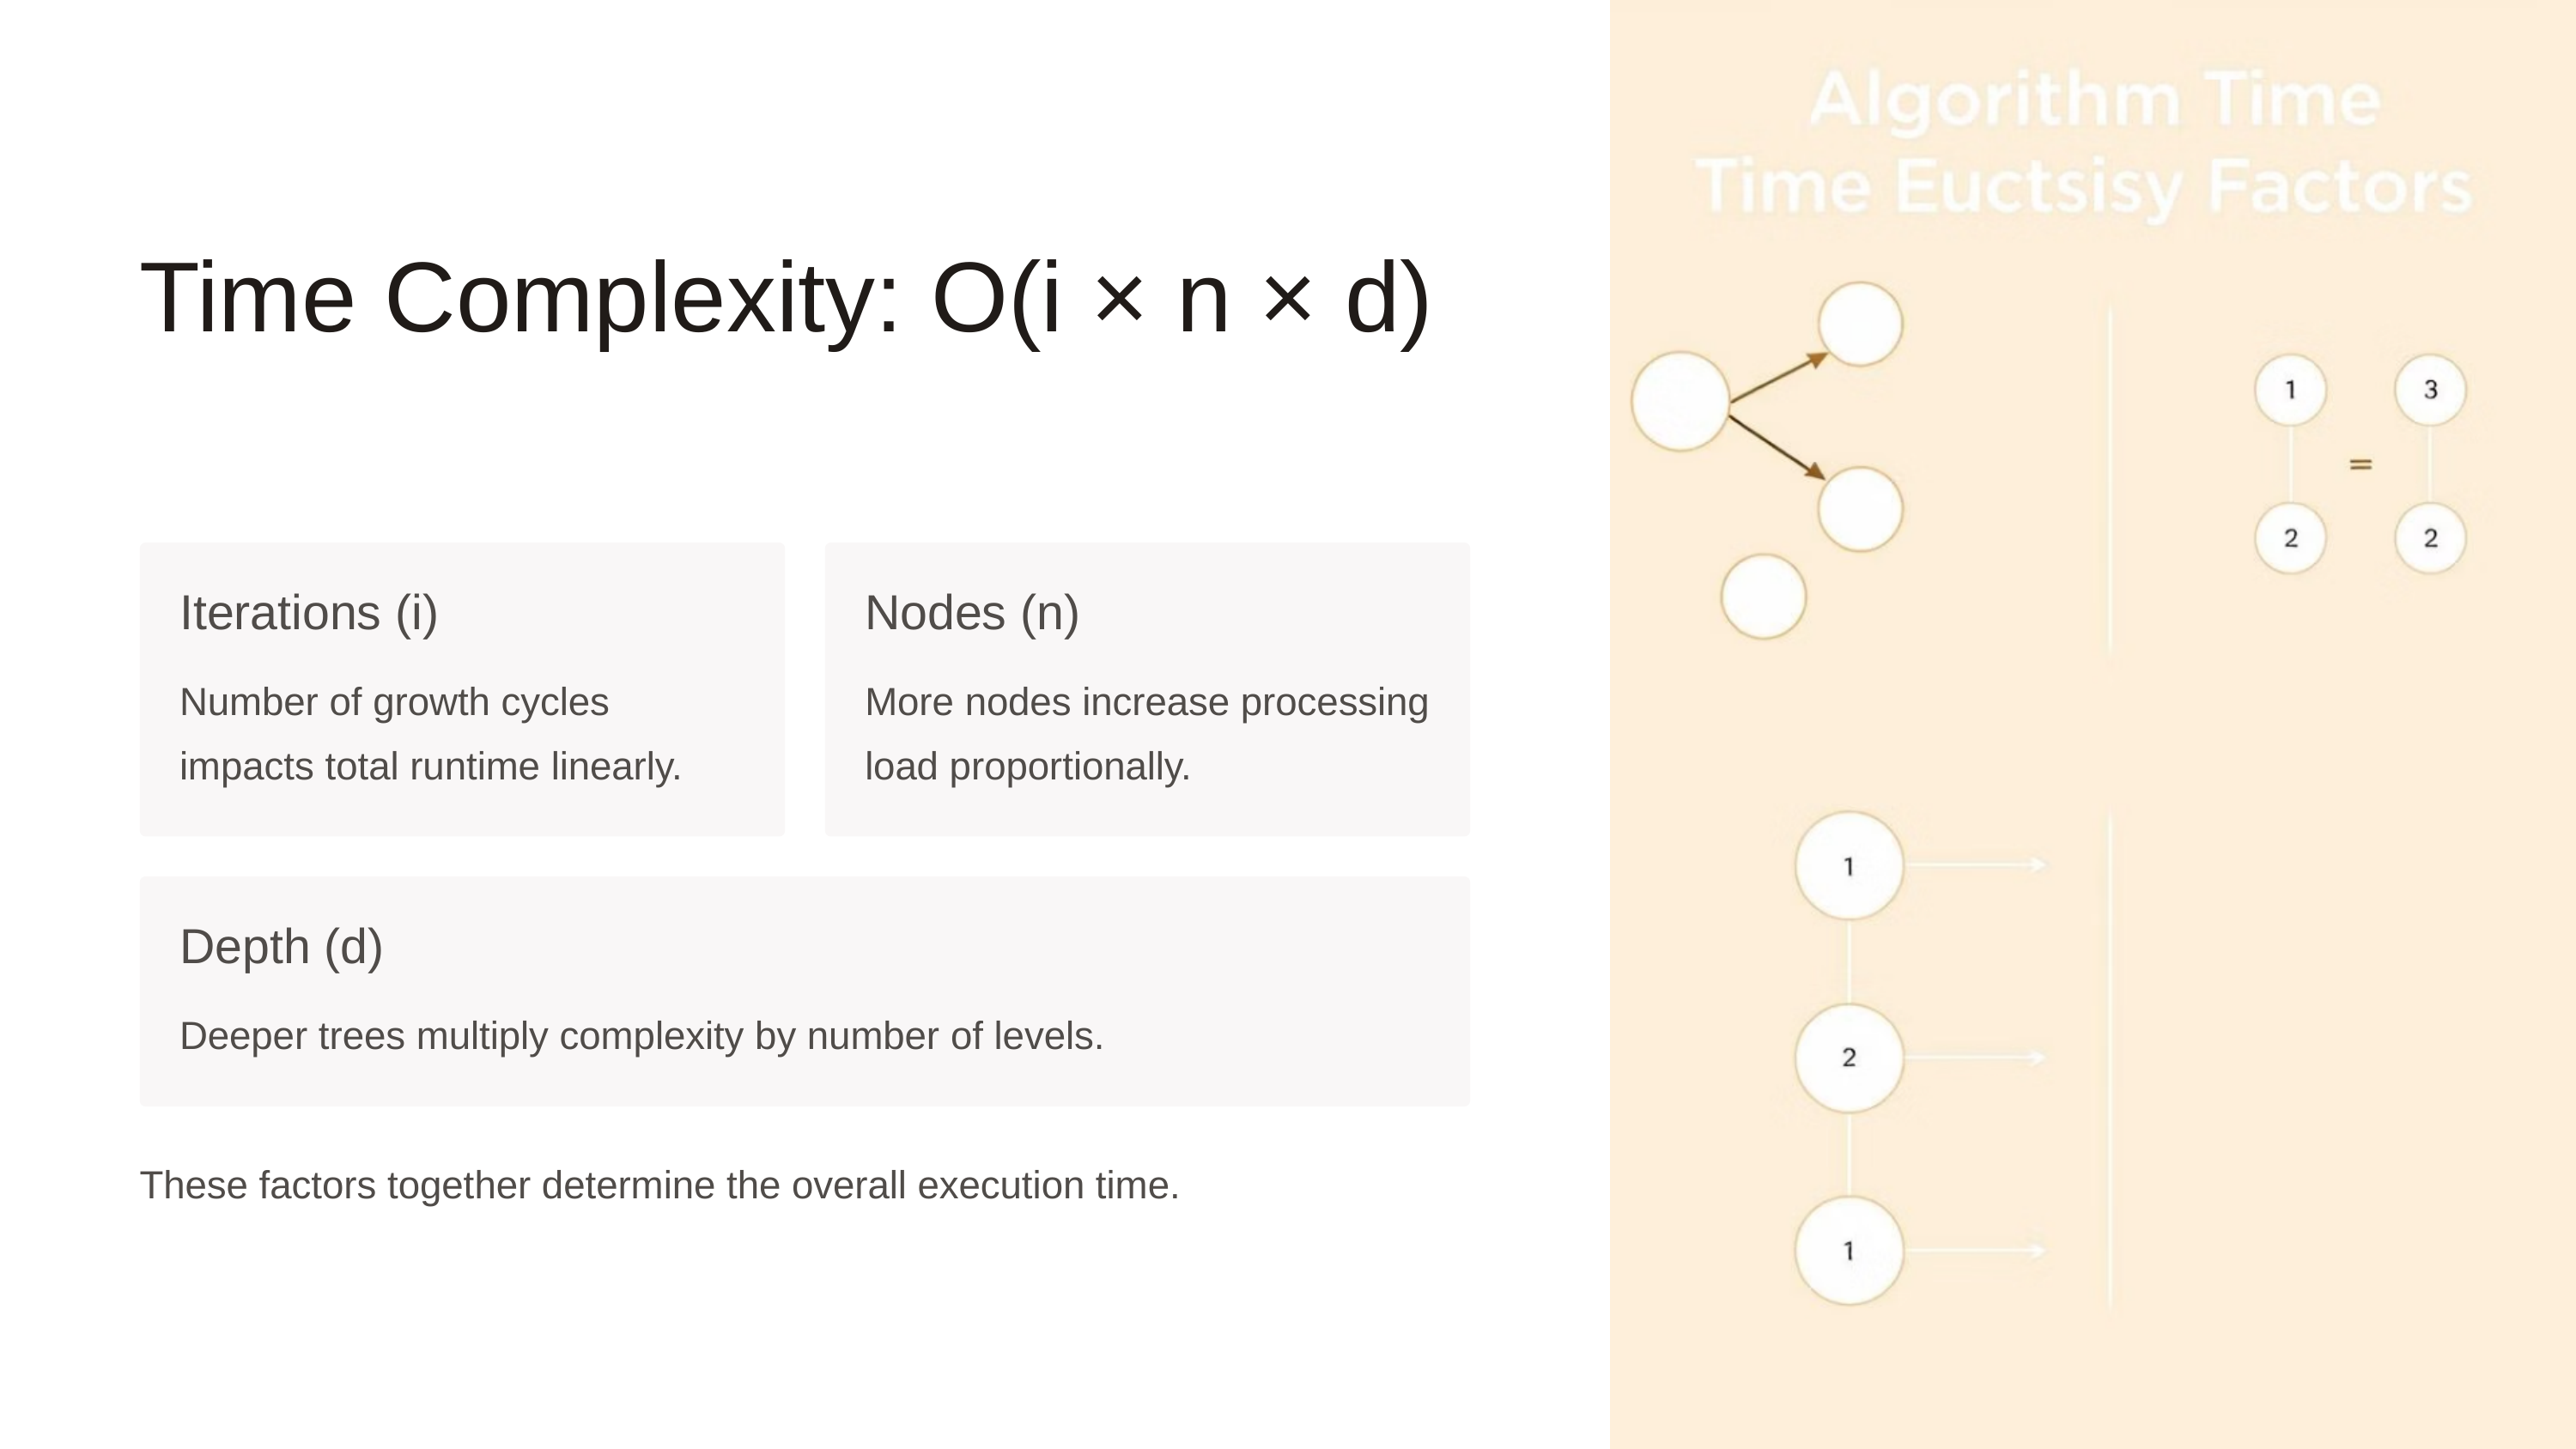

Time Complexity: O(i × n × d)

Iterations (i)

Nodes (n)

Number of growth cycles impacts total runtime linearly.

More nodes increase processing load proportionally.

Depth (d)

Deeper trees multiply complexity by number of levels.

These factors together determine the overall execution time.